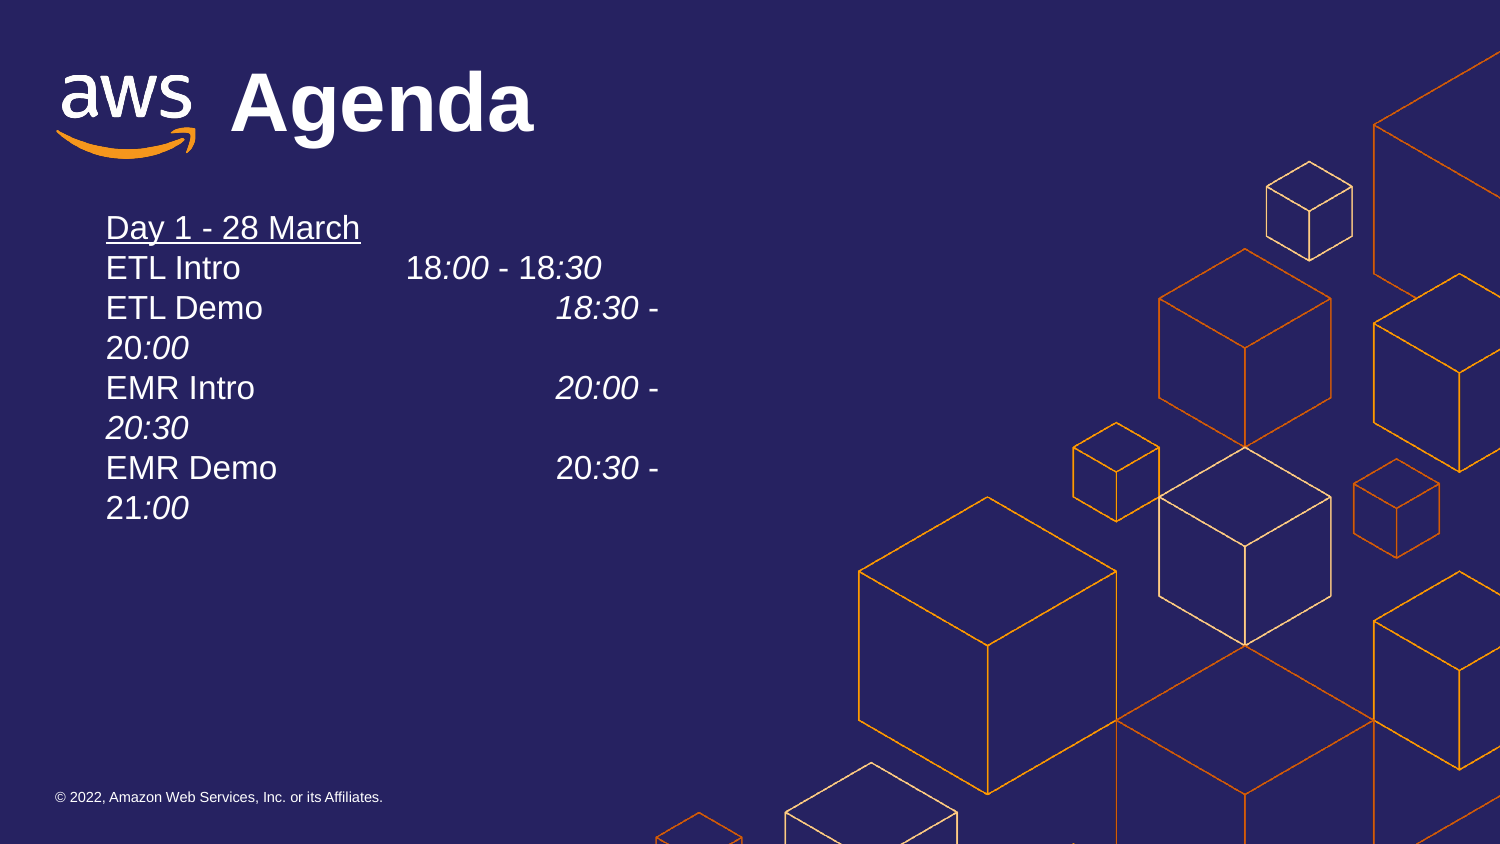

Agenda
Day 1 - 28 March
ETL Intro 		18:00 - 18:30
ETL Demo 		18:30 - 20:00
EMR Intro 		20:00 - 20:30
EMR Demo 		20:30 - 21:00